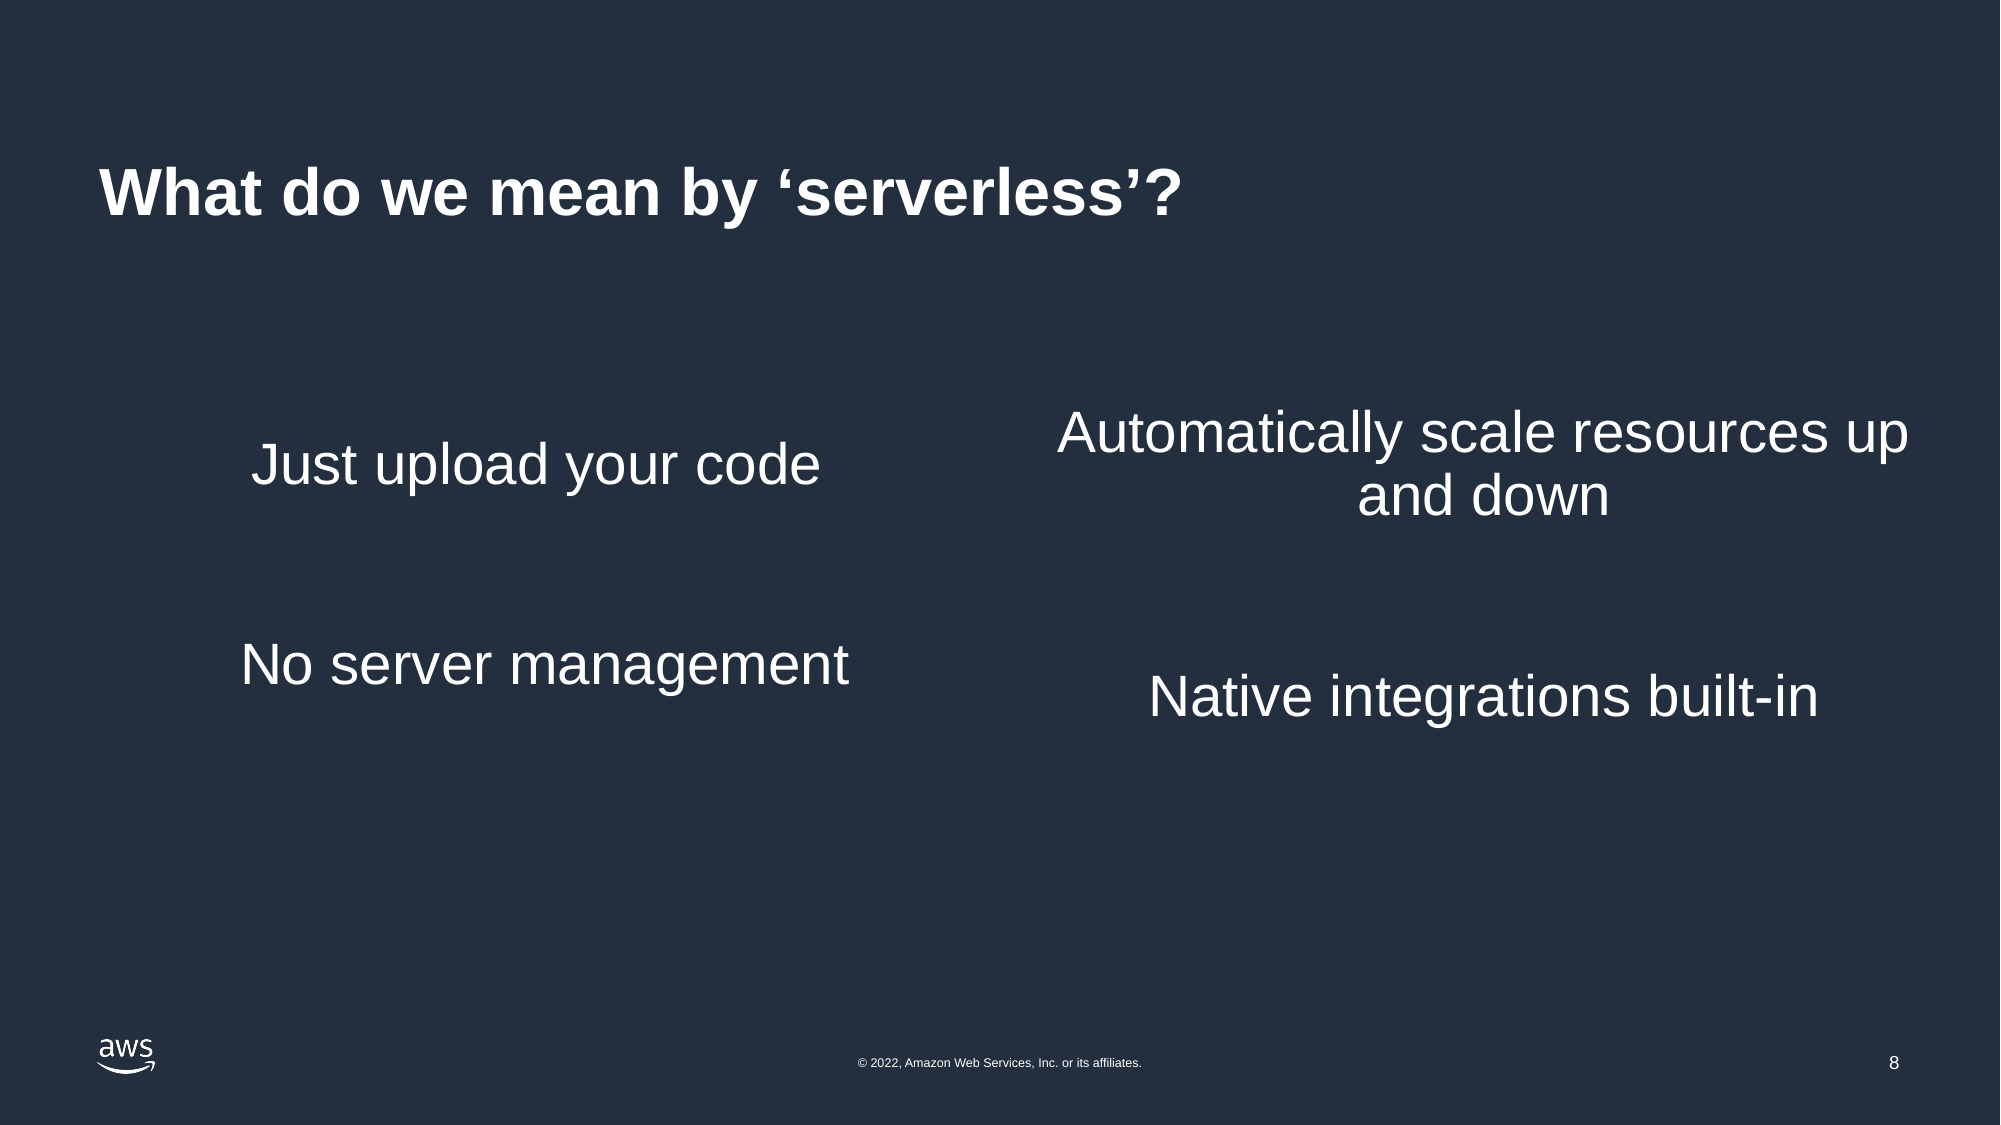

# What do we mean by ‘serverless’?
Automatically scale resources up and down

Native integrations built-in
Just upload your code

No server management
8